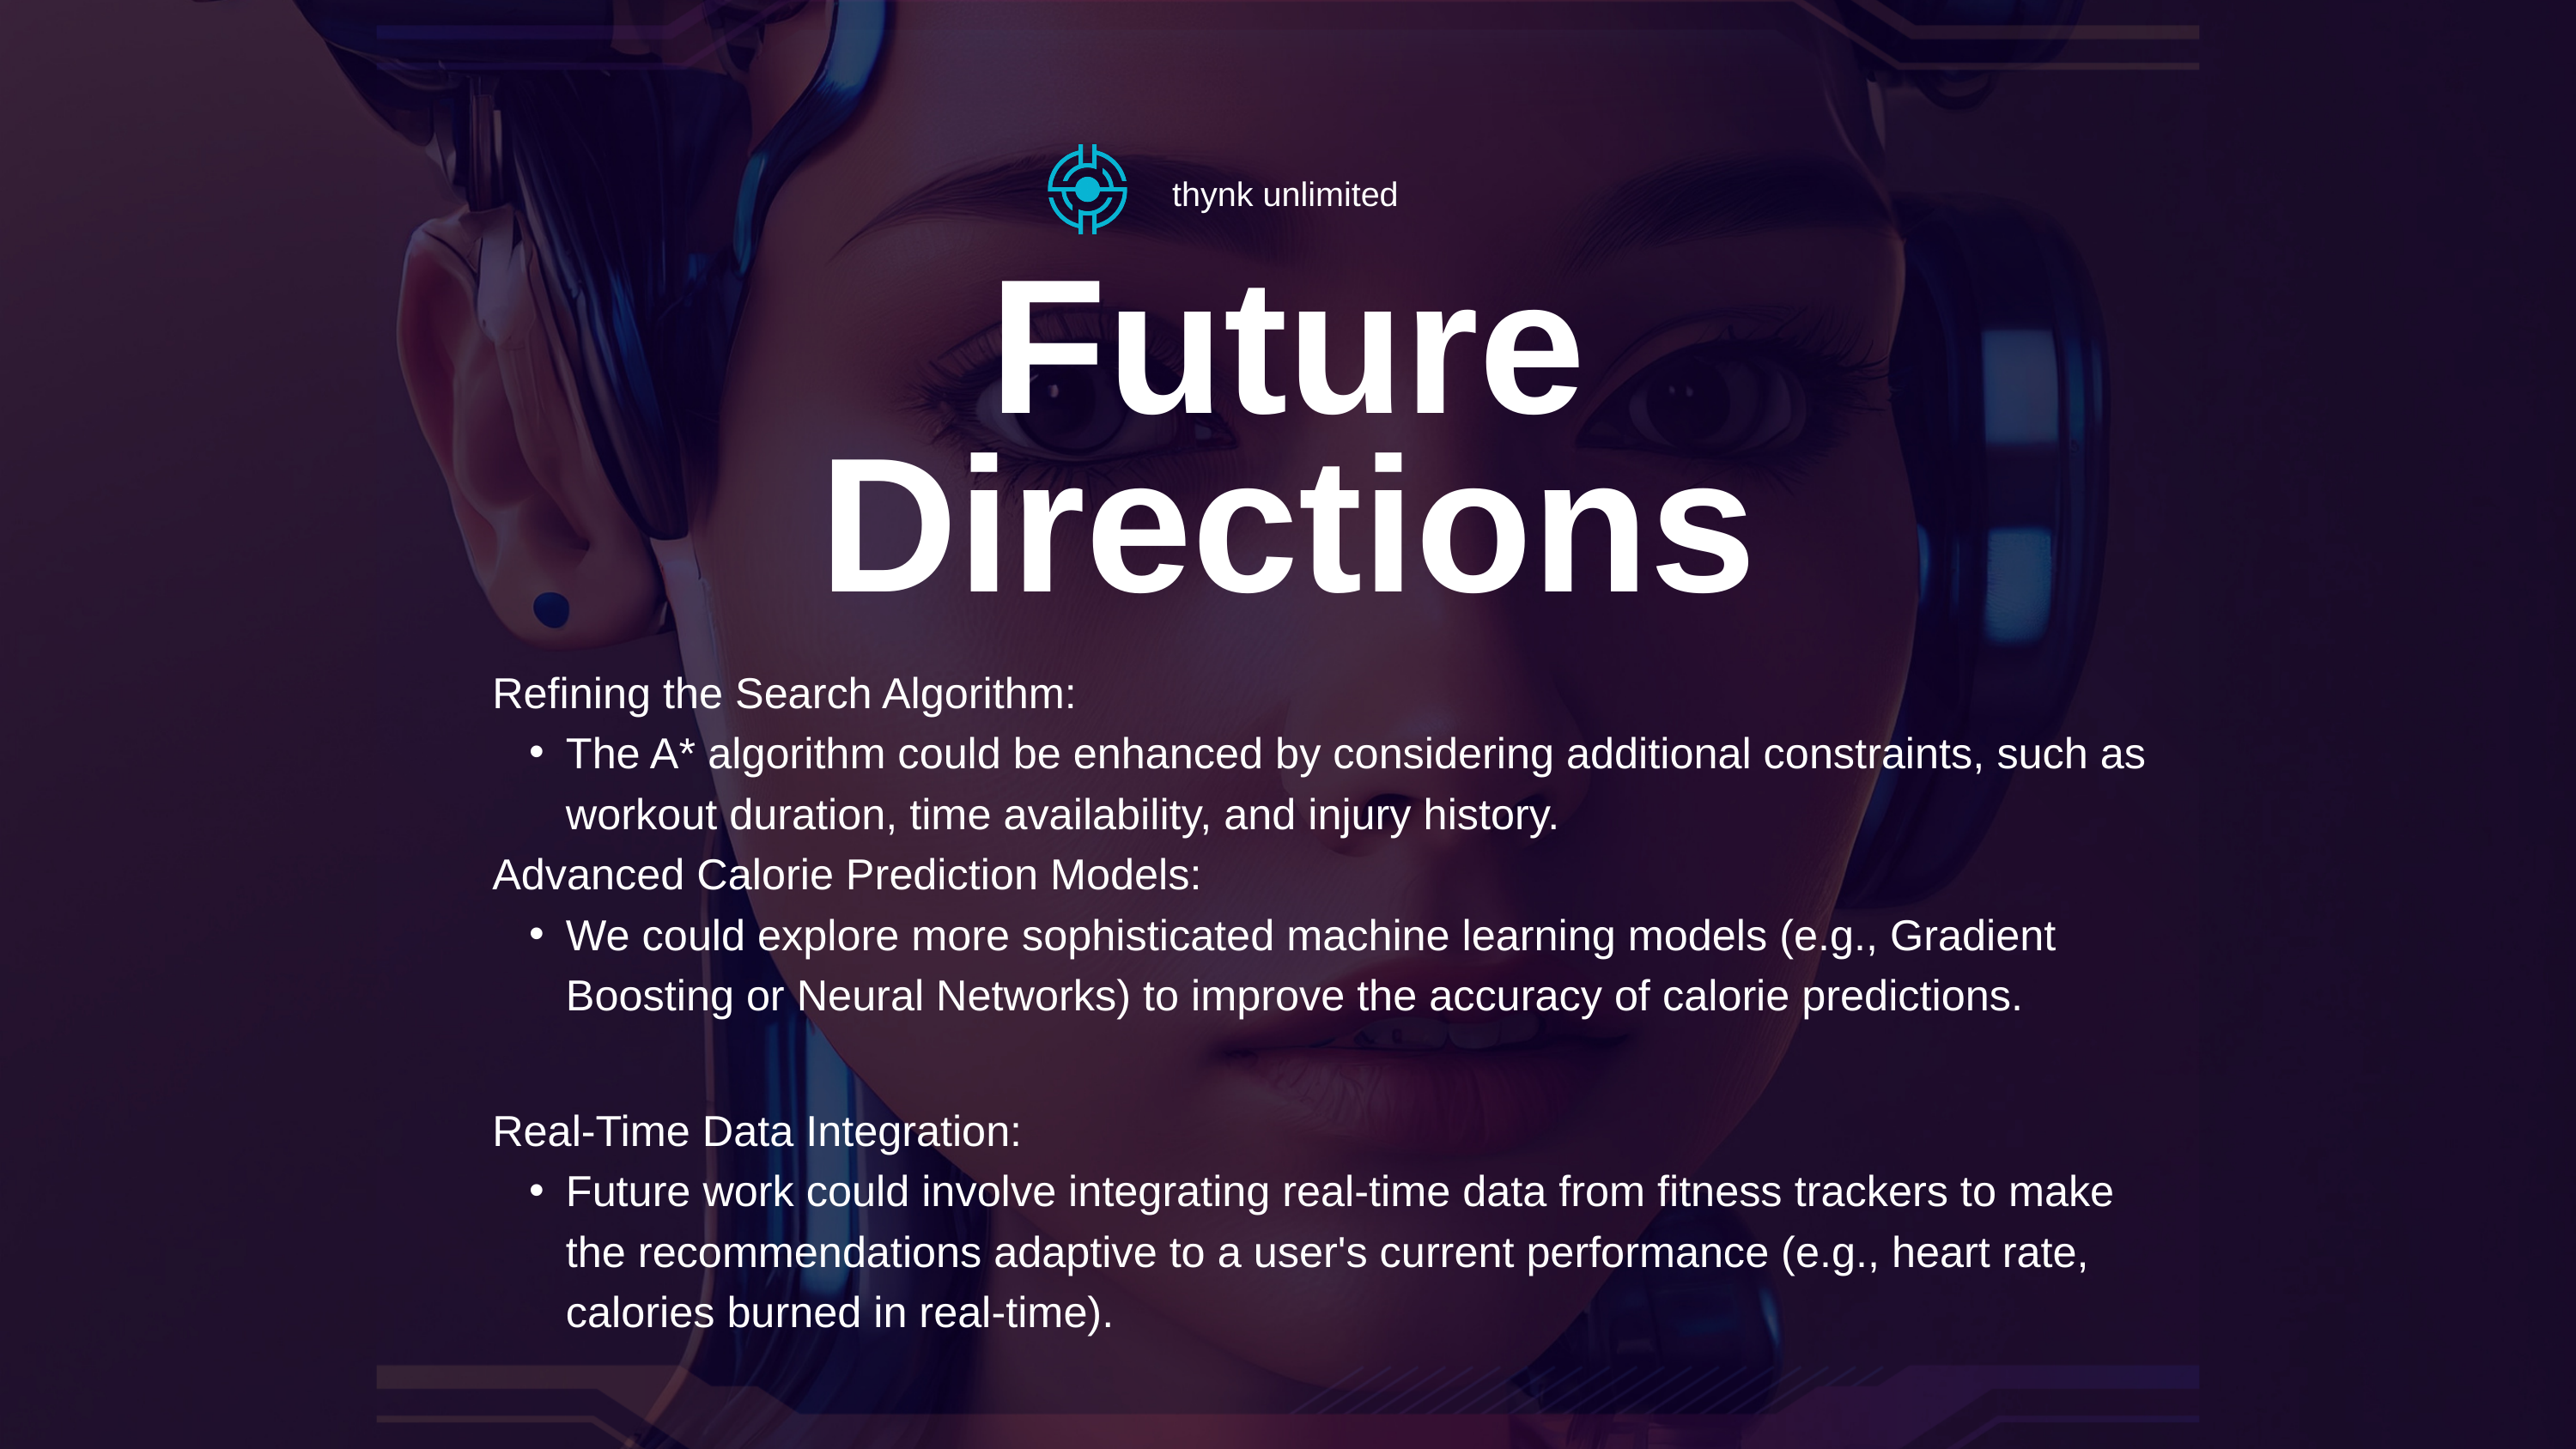

thynk unlimited
Future Directions
Refining the Search Algorithm:
The A* algorithm could be enhanced by considering additional constraints, such as workout duration, time availability, and injury history.
Advanced Calorie Prediction Models:
We could explore more sophisticated machine learning models (e.g., Gradient Boosting or Neural Networks) to improve the accuracy of calorie predictions.

Real-Time Data Integration:
Future work could involve integrating real-time data from fitness trackers to make the recommendations adaptive to a user's current performance (e.g., heart rate, calories burned in real-time).